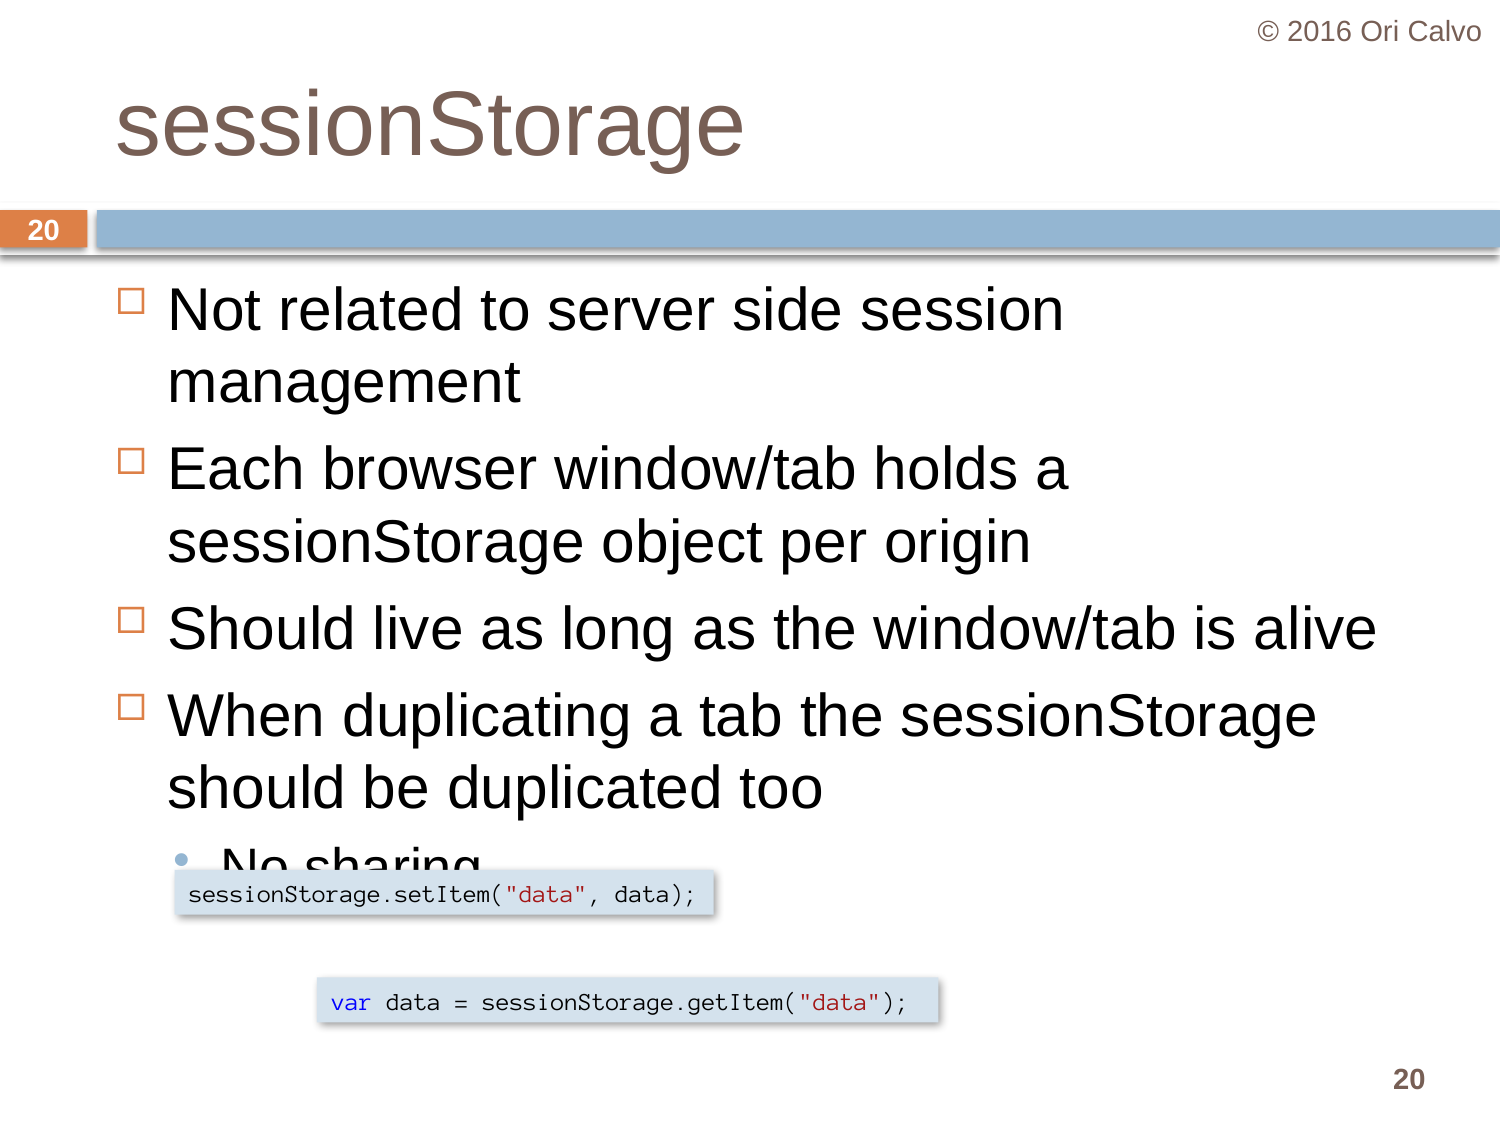

© 2016 Ori Calvo
# sessionStorage
20
Not related to server side session management
Each browser window/tab holds a sessionStorage object per origin
Should live as long as the window/tab is alive
When duplicating a tab the sessionStorage should be duplicated too
No sharing
sessionStorage.setItem("data", data);
var data = sessionStorage.getItem("data");